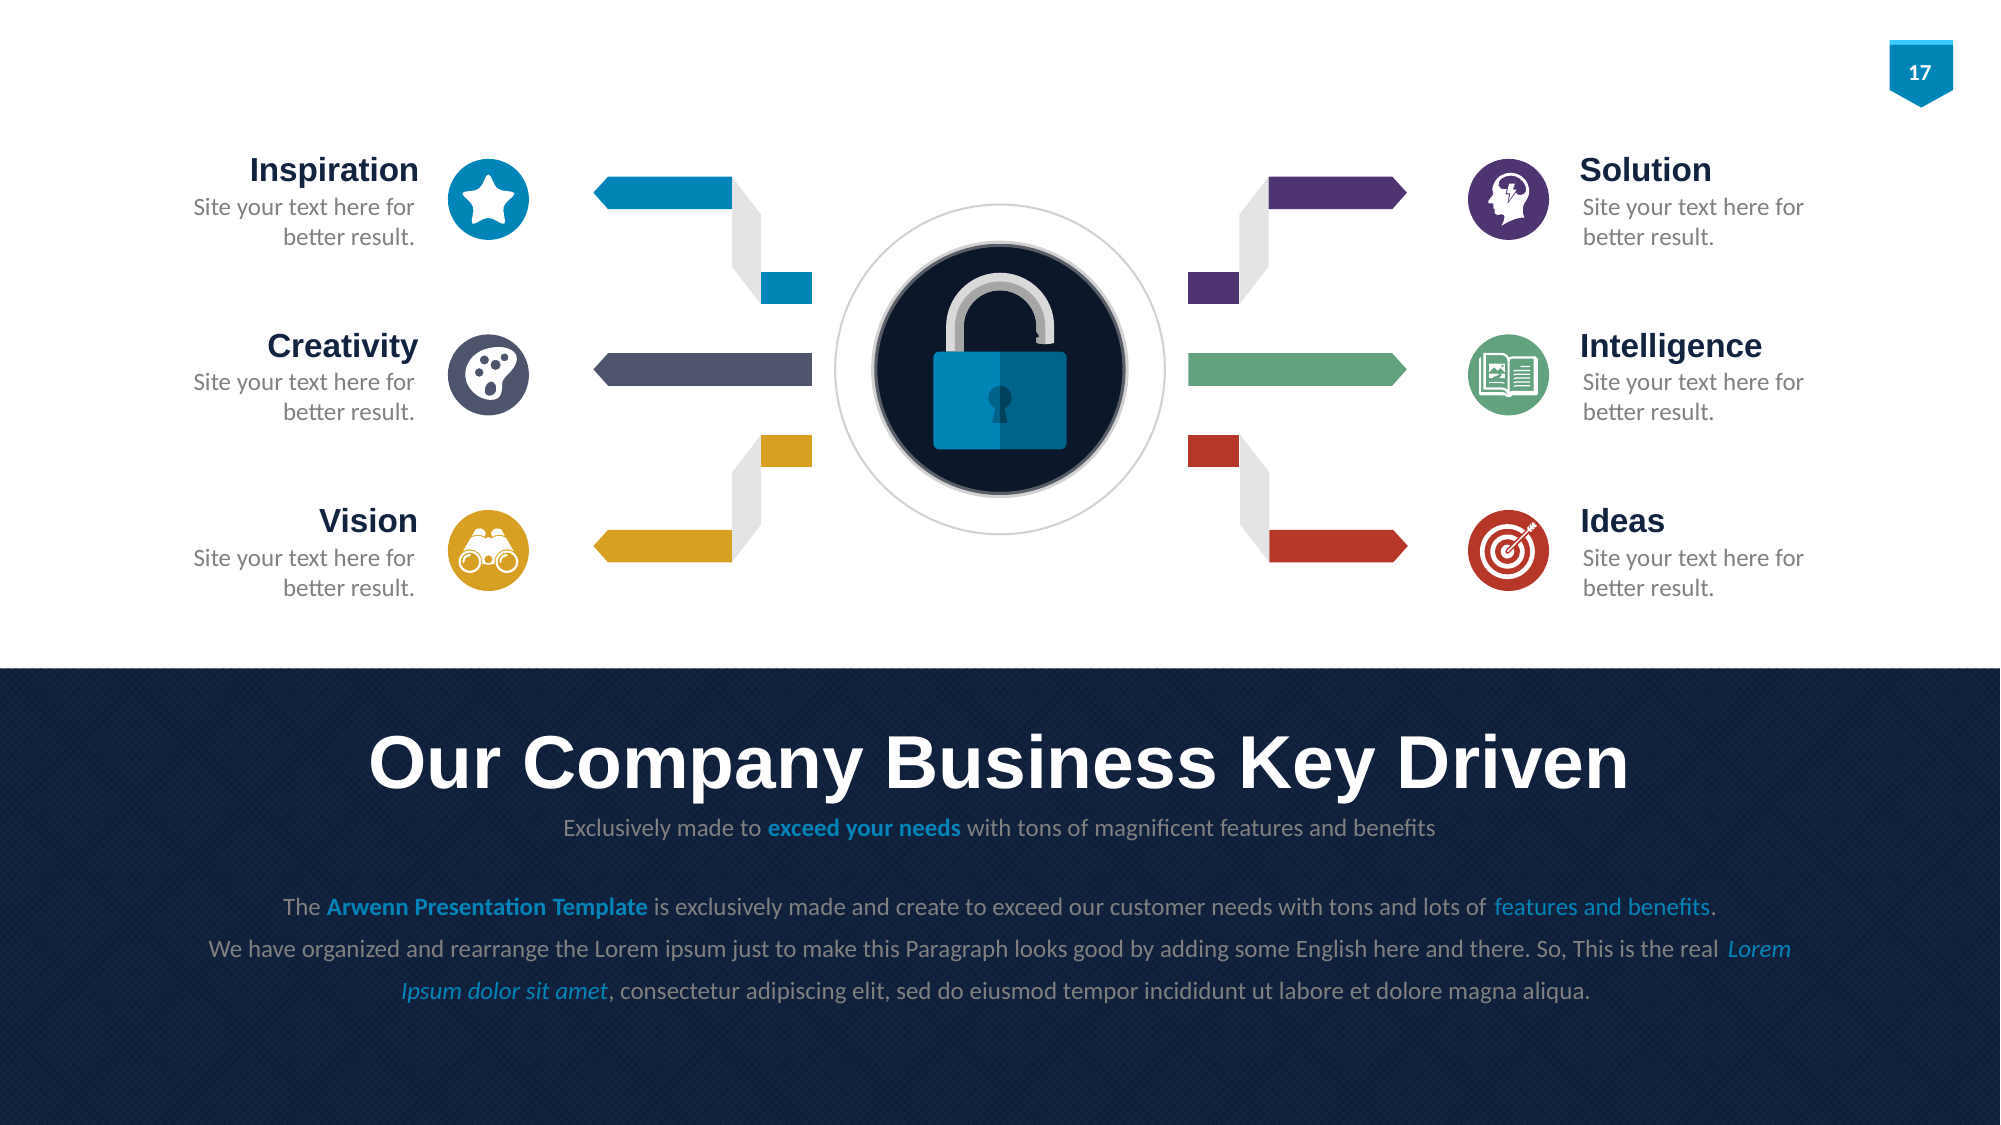

Inspiration
Site your text here for better result.
Solution
Site your text here for better result.

Creativity
Site your text here for better result.
Intelligence
Site your text here for better result.

Vision
Site your text here for better result.
Ideas
Site your text here for better result.

# Our Company Business Key Driven
Exclusively made to exceed your needs with tons of magnificent features and benefits
The Arwenn Presentation Template is exclusively made and create to exceed our customer needs with tons and lots of features and benefits.
We have organized and rearrange the Lorem ipsum just to make this Paragraph looks good by adding some English here and there. So, This is the real Lorem Ipsum dolor sit amet, consectetur adipiscing elit, sed do eiusmod tempor incididunt ut labore et dolore magna aliqua.